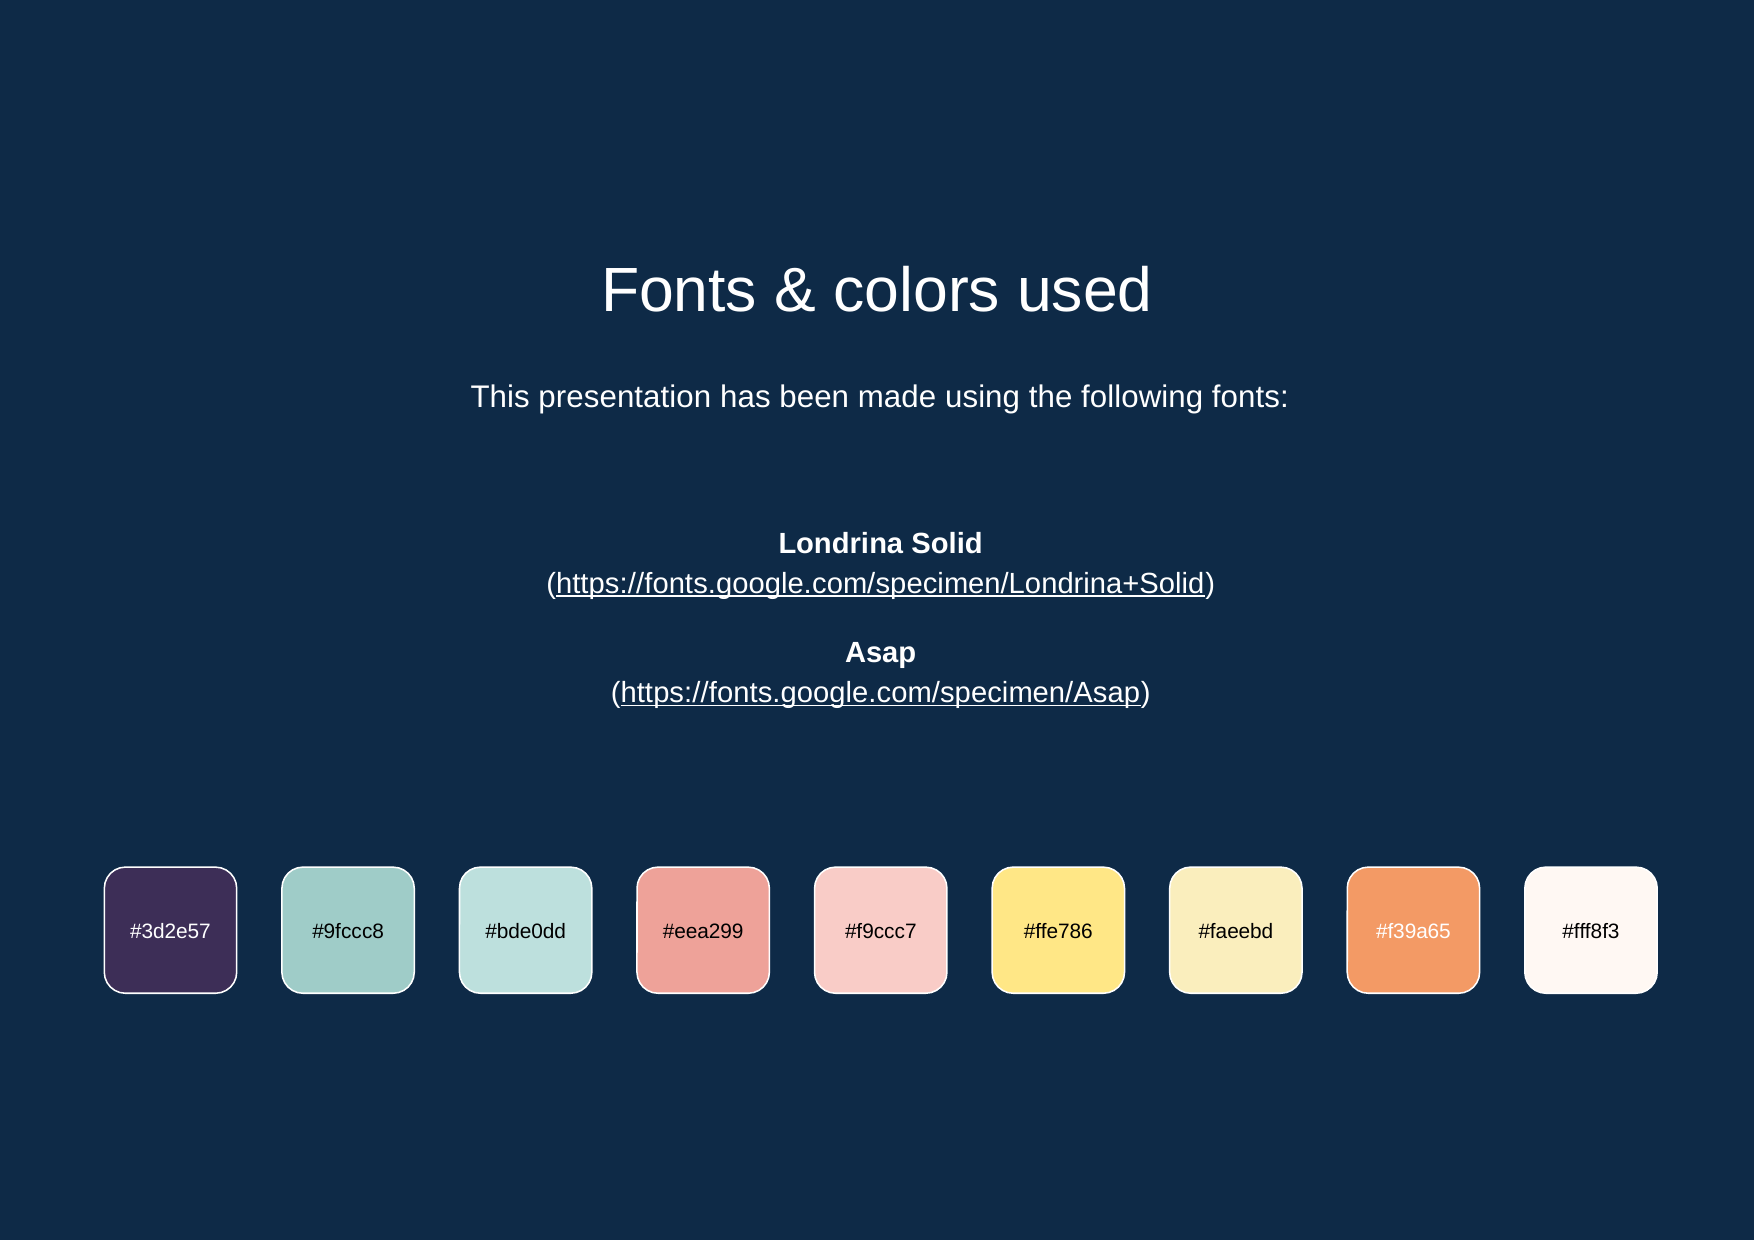

Fonts & colors used
This presentation has been made using the following fonts:

Londrina Solid
(https://fonts.google.com/specimen/Londrina+Solid)

Asap
(https://fonts.google.com/specimen/Asap)

#3d2e57
#9fccc8
#bde0dd
#eea299
#f9ccc7
#ffe786
#faeebd
#f39a65
#fff8f3